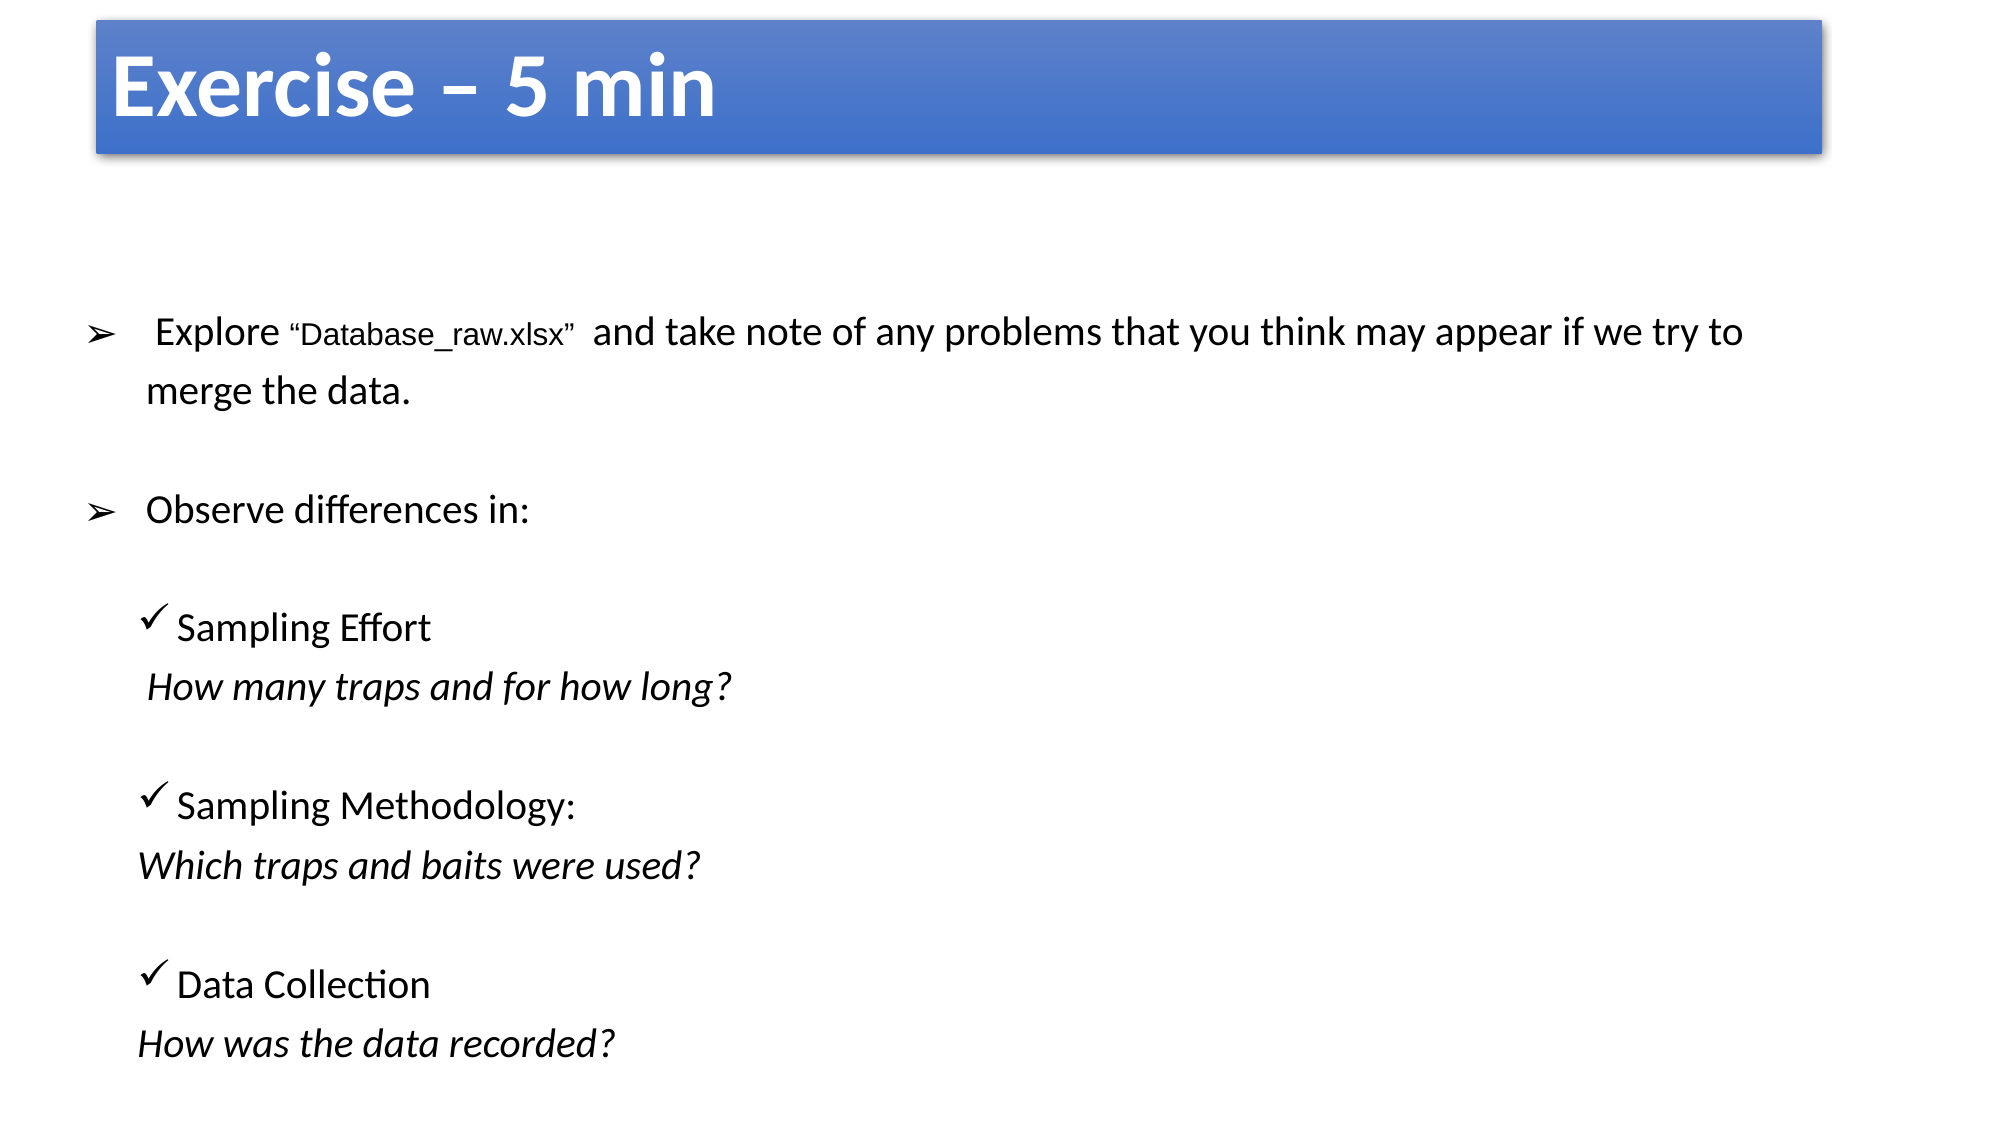

# Exercise – 5 min

 Explore “Database_raw.xlsx”  and take note of any problems that you think may appear if we try to merge the data.

Observe differences in:

Sampling Effort
 How many traps and for how long?

Sampling Methodology:
Which traps and baits were used?

Data Collection
How was the data recorded?